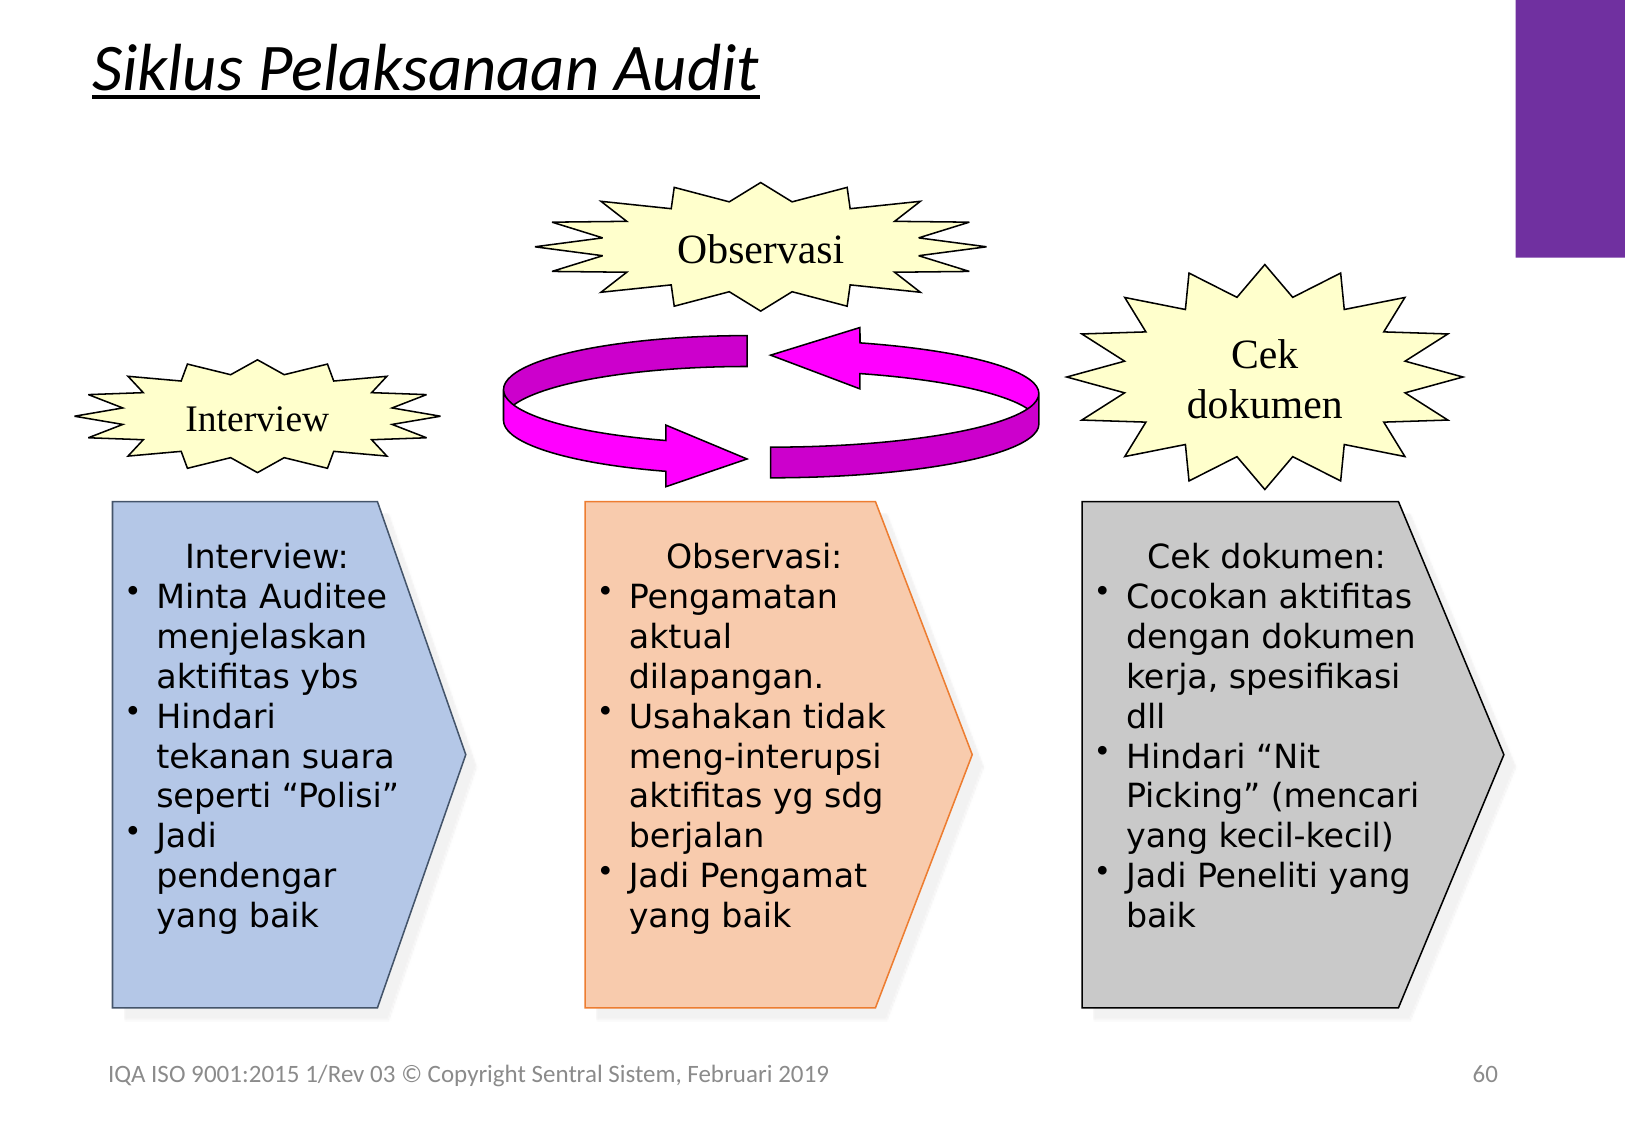

# Siklus Pelaksanaan Audit
Observasi
Cek dokumen

Interview
Interview:
Minta Auditee menjelaskan aktifitas ybs
Hindari tekanan suara seperti “Polisi”
Jadi pendengar yang baik

Observasi:
Pengamatan aktual dilapangan.
Usahakan tidak meng-interupsi aktifitas yg sdg berjalan
Jadi Pengamat yang baik

Cek dokumen:
Cocokan aktifitas dengan dokumen kerja, spesifikasi dll
Hindari “Nit Picking” (mencari yang kecil-kecil)
Jadi Peneliti yang baik

IQA ISO 9001:2015 1/Rev 03 © Copyright Sentral Sistem, Februari 2019
60